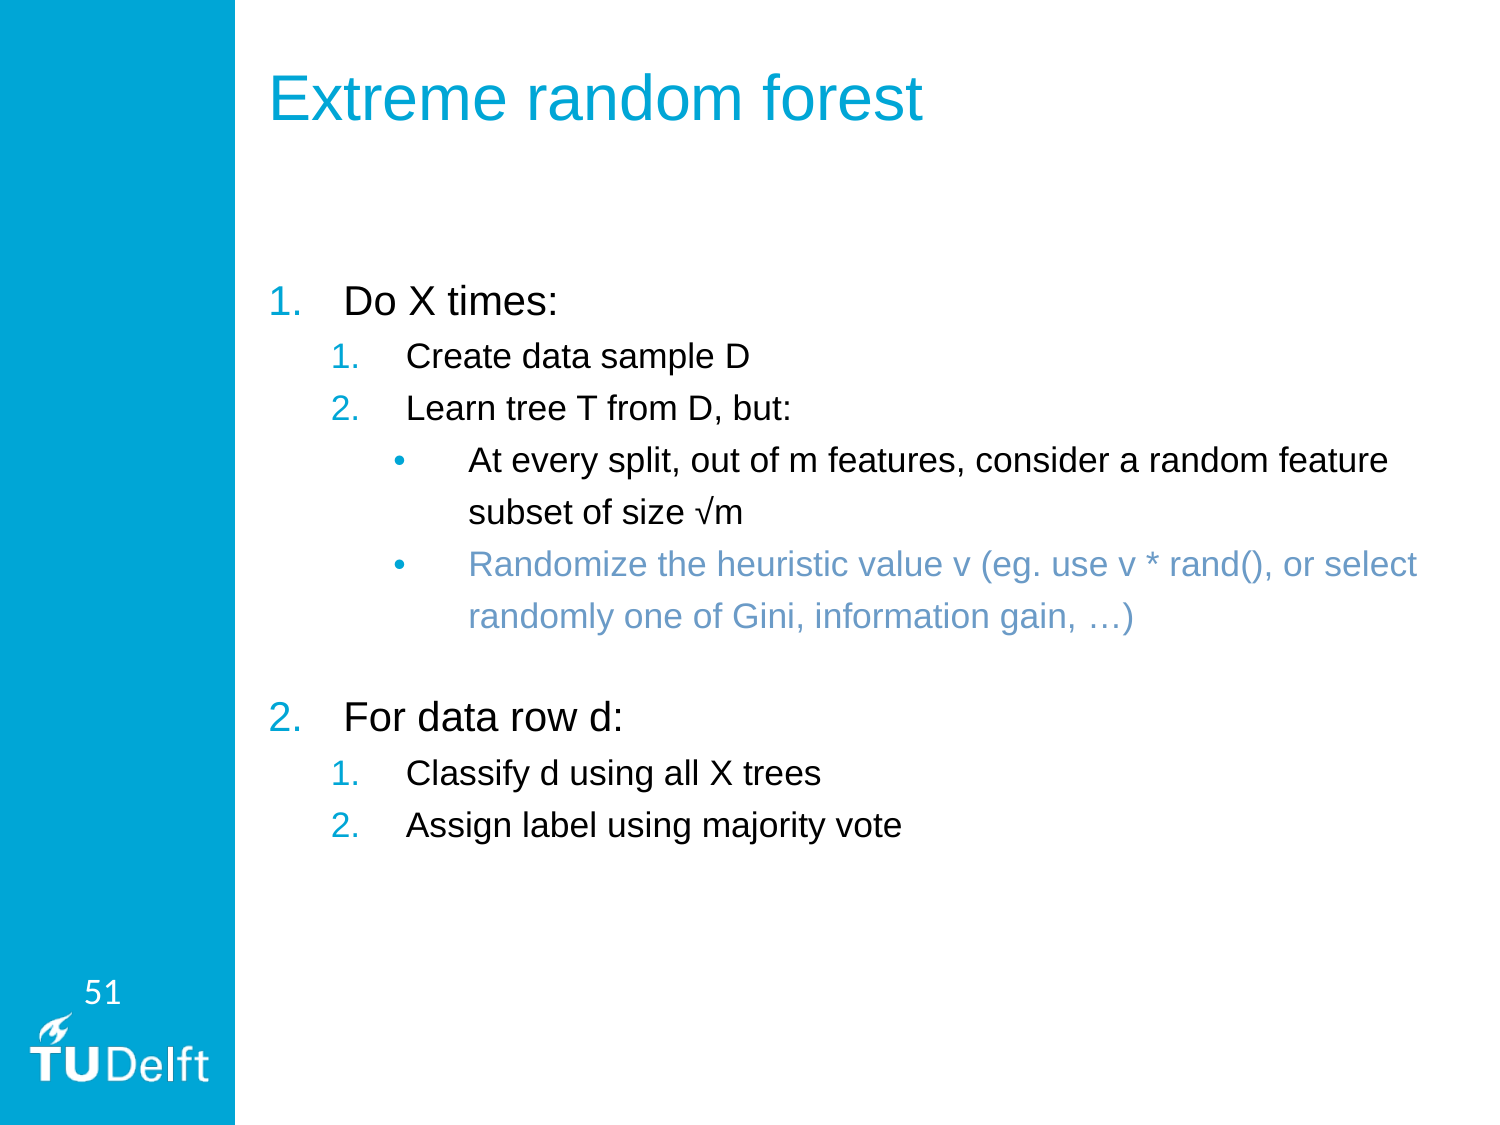

# Extreme random forest
Do X times:
Create data sample D
Learn tree T from D, but:
At every split, out of m features, consider a random feature subset of size √m
Randomize the heuristic value v (eg. use v * rand(), or select randomly one of Gini, information gain, …)

For data row d:
Classify d using all X trees
Assign label using majority vote